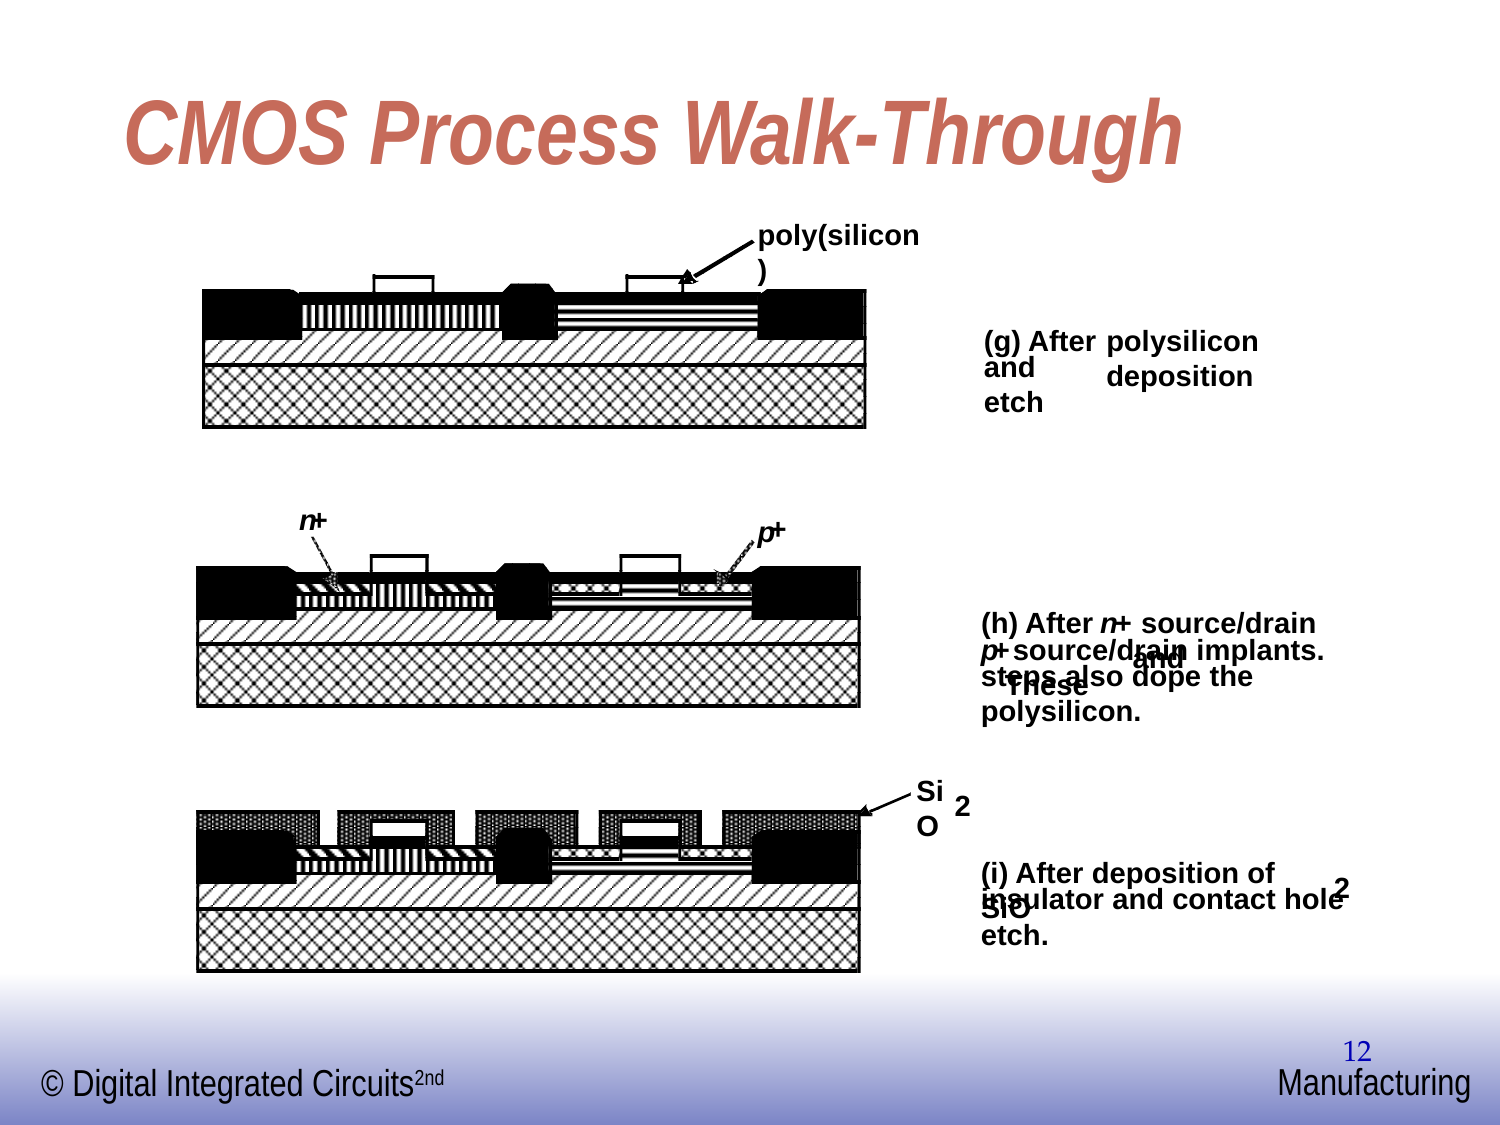

# CMOS Process Walk-Through
poly(silicon)

(g) After

polysilicon deposition
and etch

n
+
+
p

(h) After
n
+
 source/drain and

p
+
 source/drain implants. These

steps also dope the polysilicon.

SiO
2

(i) After deposition of SiO

2

insulator and contact hole etch.

12